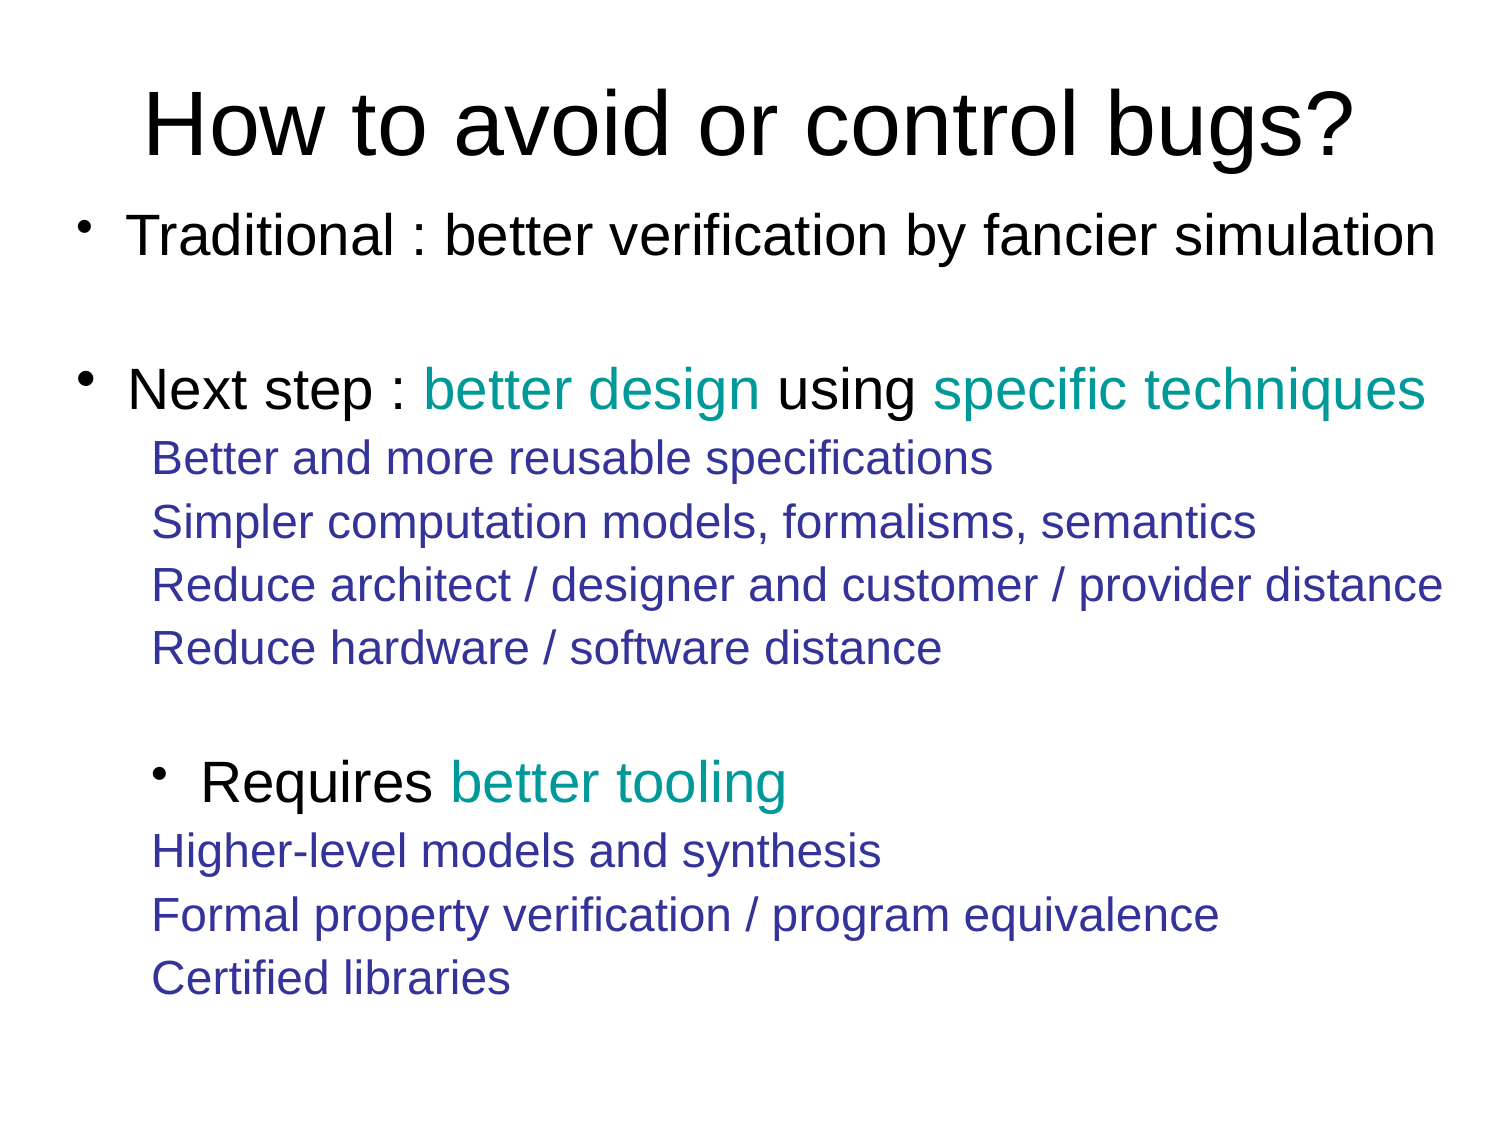

# How to avoid or control bugs?
 Traditional : better verification by fancier simulation

 Next step : better design using specific techniques
Better and more reusable specifications
Simpler computation models, formalisms, semantics
Reduce architect / designer and customer / provider distance
Reduce hardware / software distance

 Requires better tooling
Higher-level models and synthesis
Formal property verification / program equivalence
Certified libraries